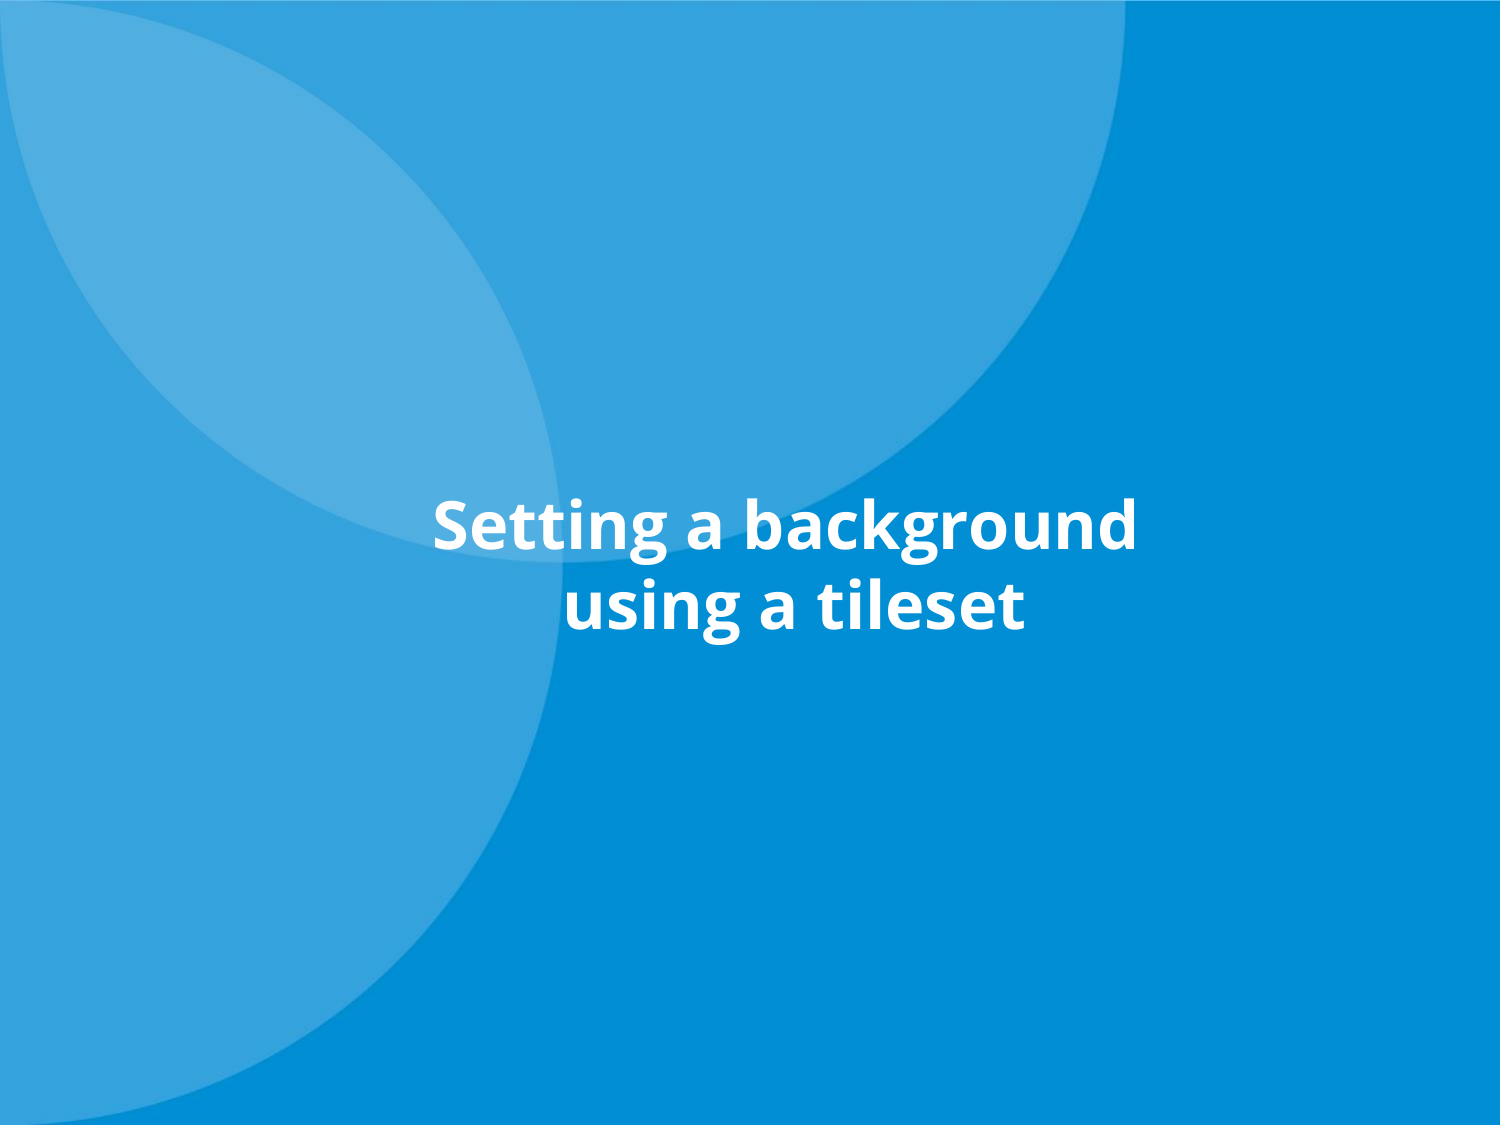

# Setting a background using a tileset